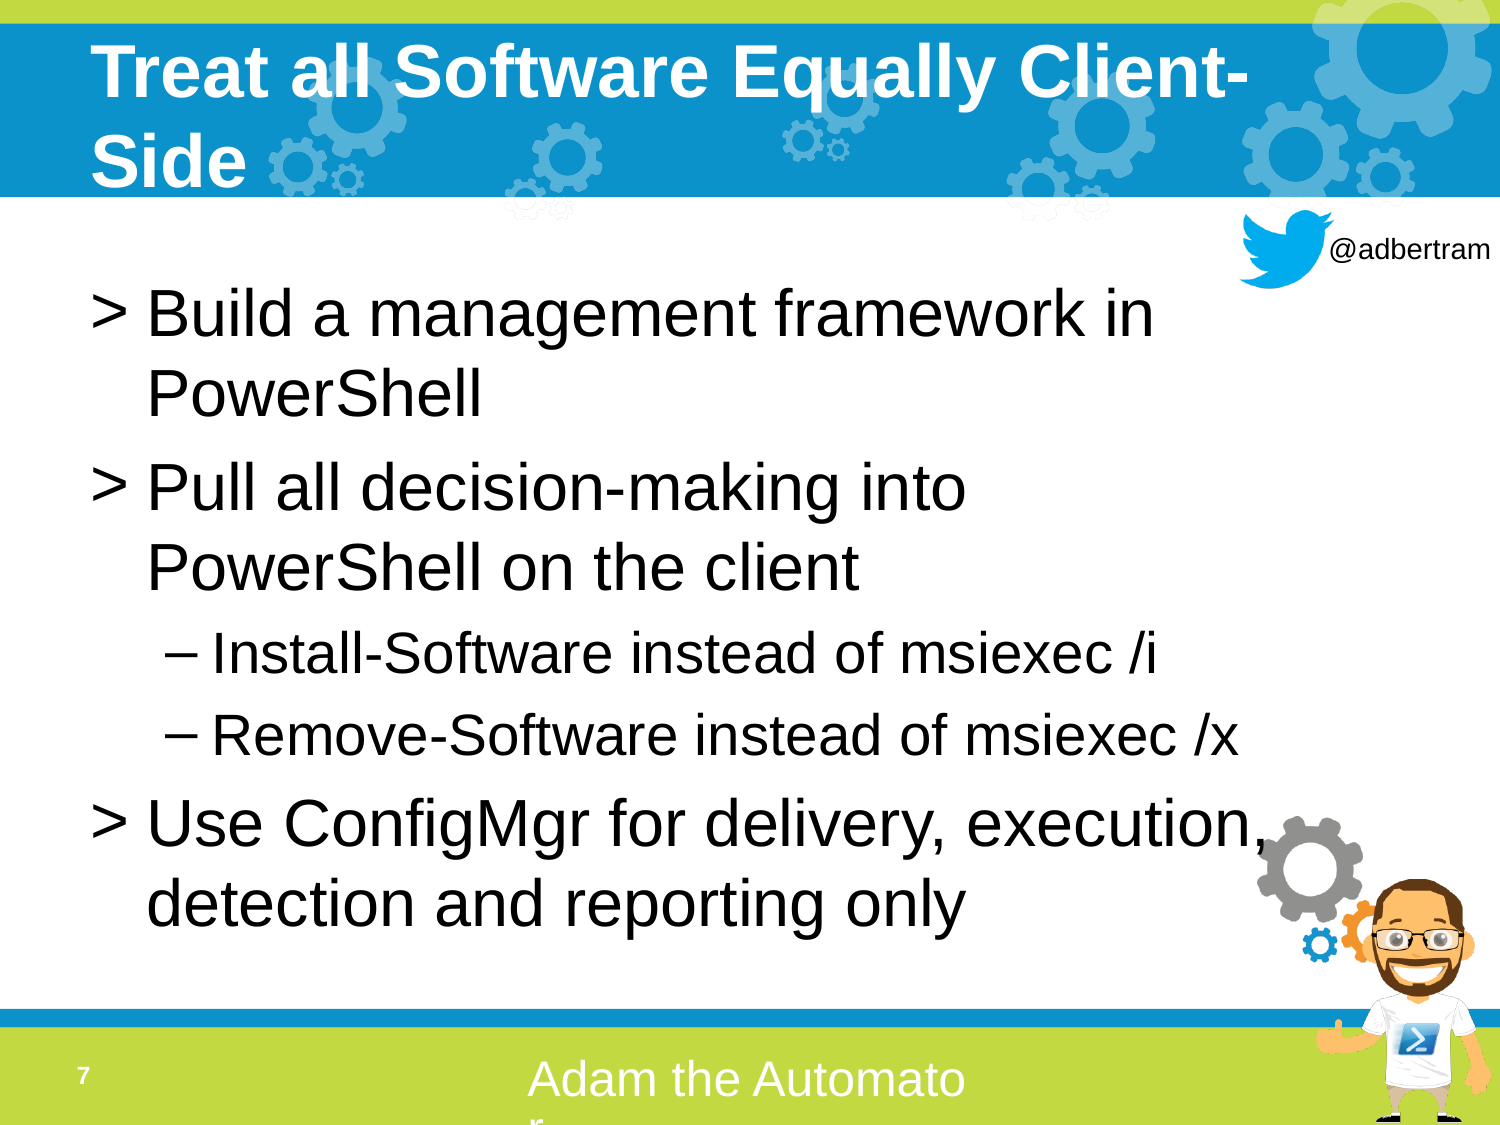

# Treat all Software Equally Client-Side
Build a management framework in PowerShell
Pull all decision-making into PowerShell on the client
Install-Software instead of msiexec /i
Remove-Software instead of msiexec /x
Use ConfigMgr for delivery, execution, detection and reporting only
7
Adam the Automator